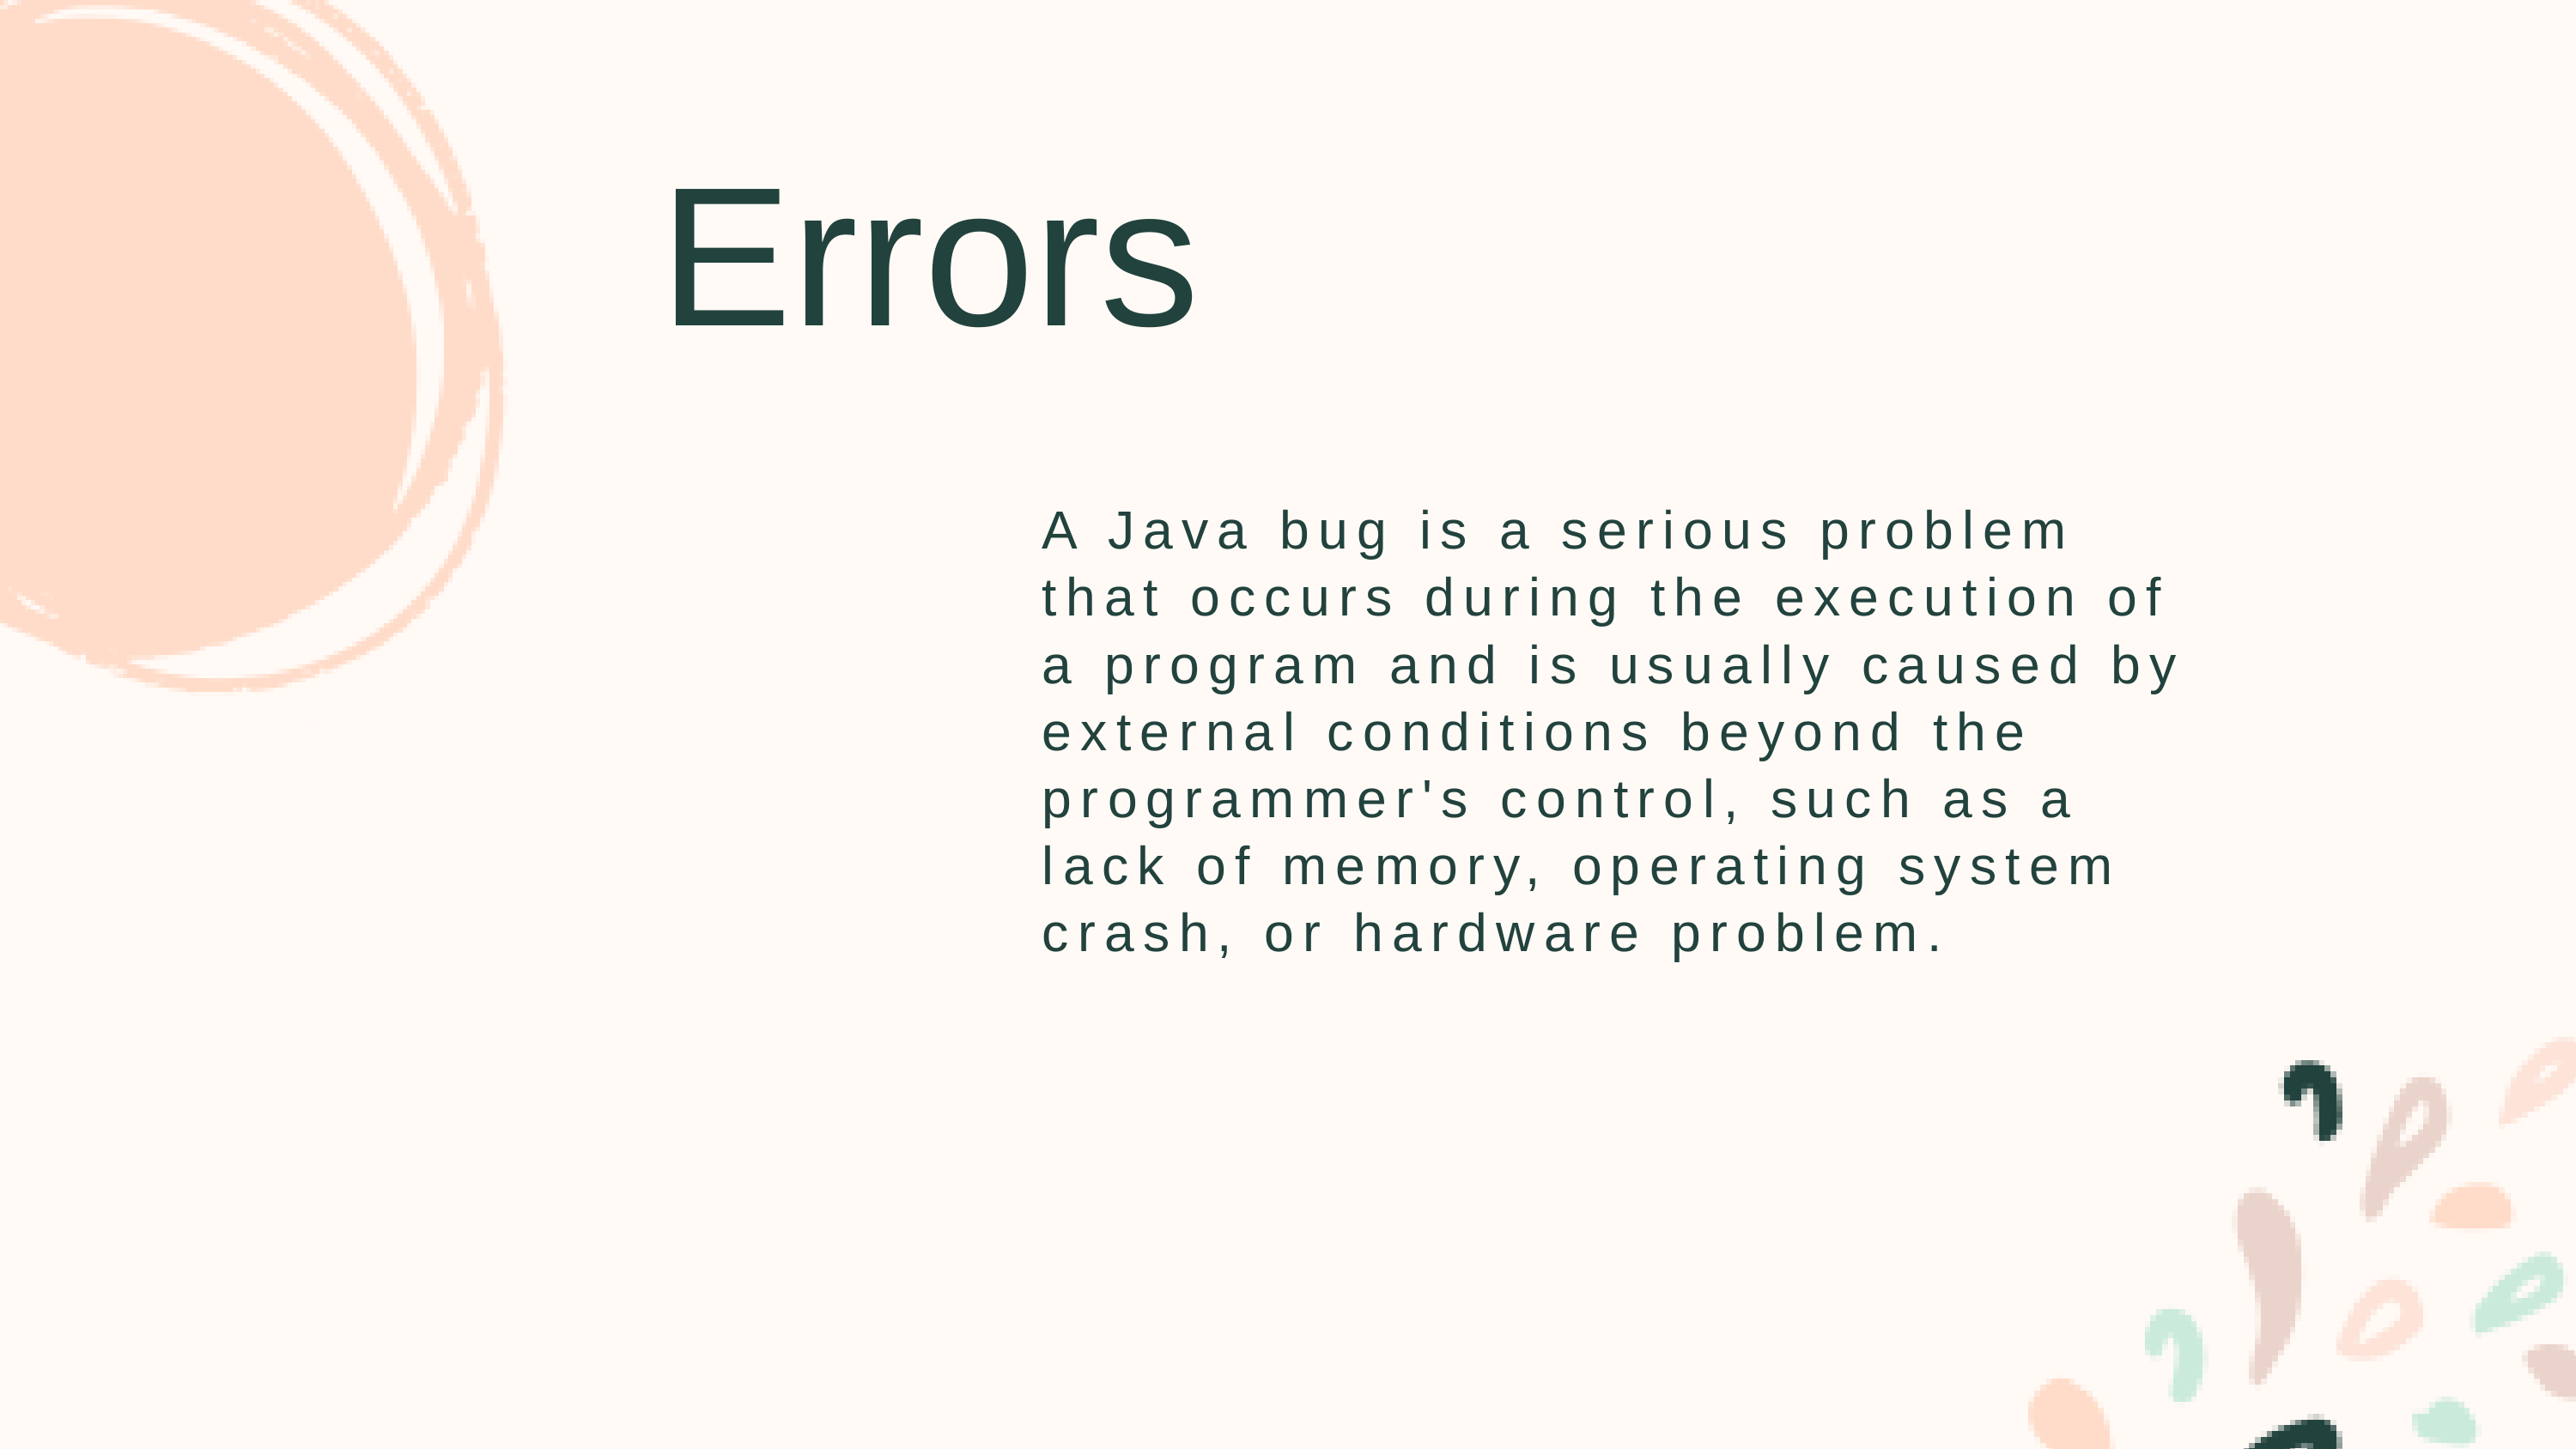

Errors
A Java bug is a serious problem that occurs during the execution of a program and is usually caused by external conditions beyond the programmer's control, such as a lack of memory, operating system crash, or hardware problem.